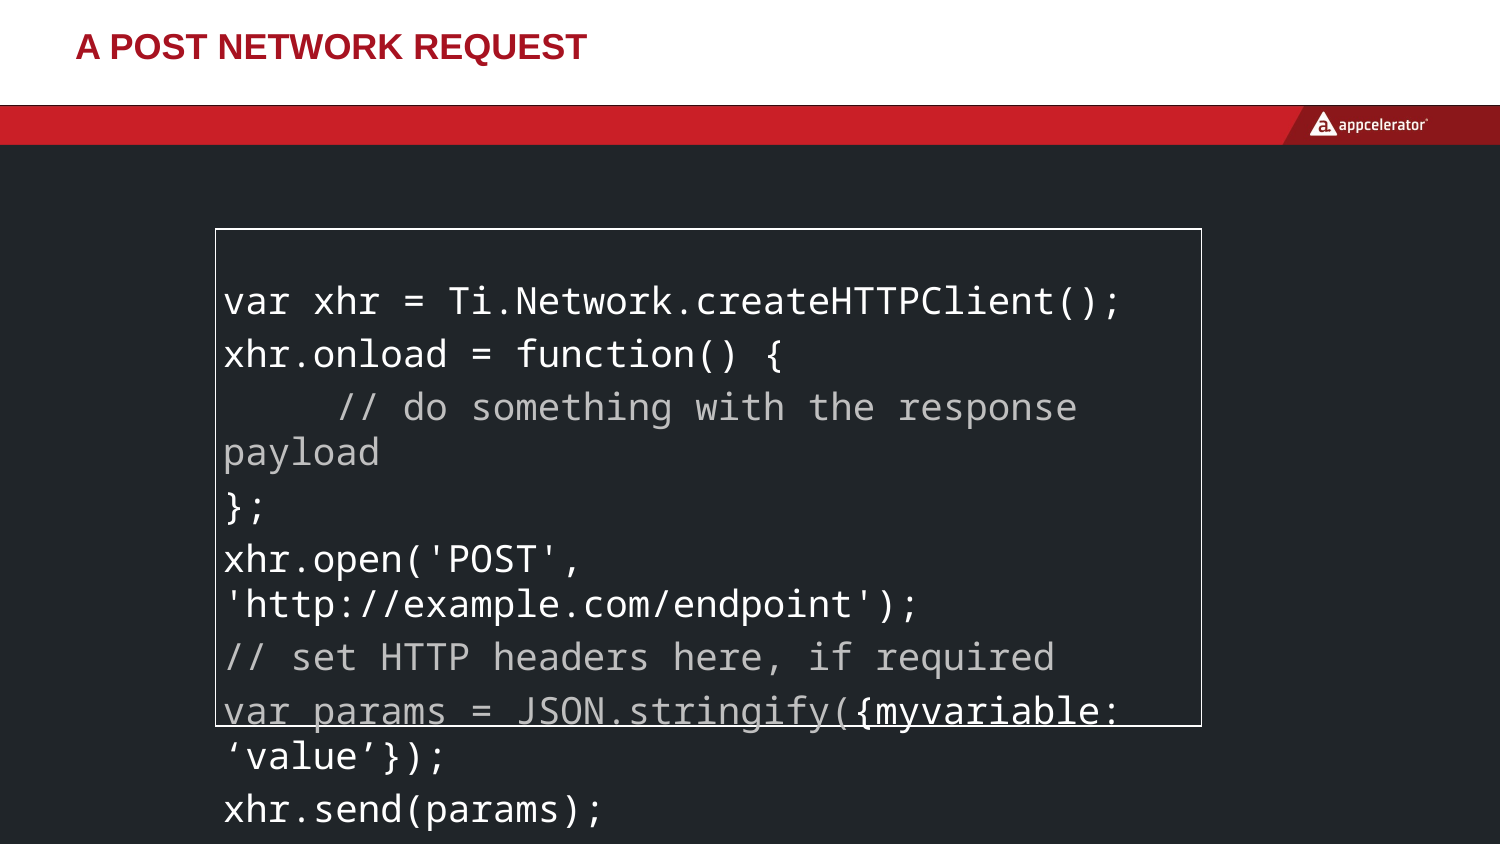

# A POST Network Request

var xhr = Ti.Network.createHTTPClient();
xhr.onload = function() {
     // do something with the response payload
};
xhr.open('POST', 'http://example.com/endpoint');
// set HTTP headers here, if required
var params = JSON.stringify({myvariable: ‘value’});
xhr.send(params);